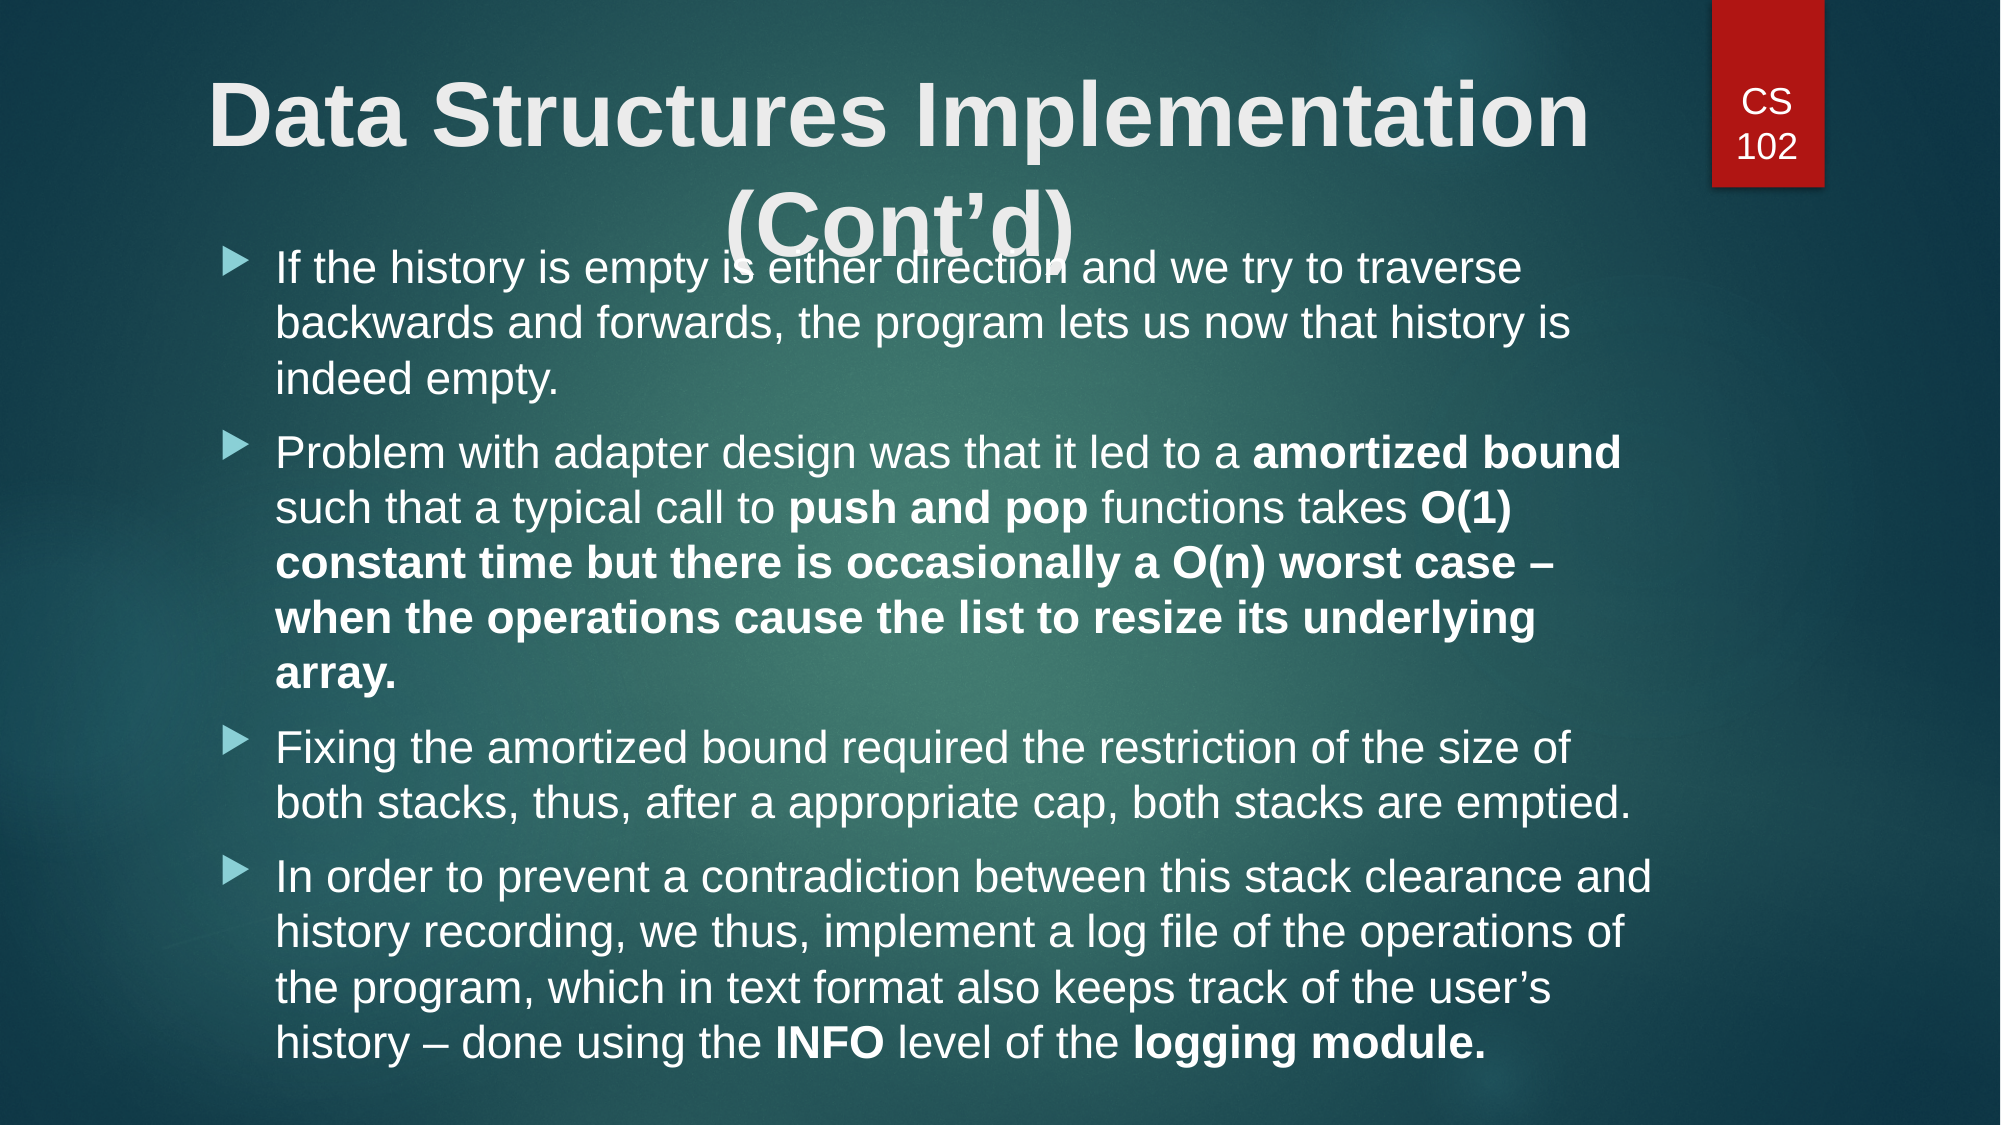

# Data Structures Implementation (Cont’d)
CS 102

If the history is empty is either direction and we try to traverse backwards and forwards, the program lets us now that history is indeed empty.
Problem with adapter design was that it led to a amortized bound such that a typical call to push and pop functions takes O(1) constant time but there is occasionally a O(n) worst case – when the operations cause the list to resize its underlying array.
Fixing the amortized bound required the restriction of the size of both stacks, thus, after a appropriate cap, both stacks are emptied.
In order to prevent a contradiction between this stack clearance and history recording, we thus, implement a log file of the operations of the program, which in text format also keeps track of the user’s history – done using the INFO level of the logging module.